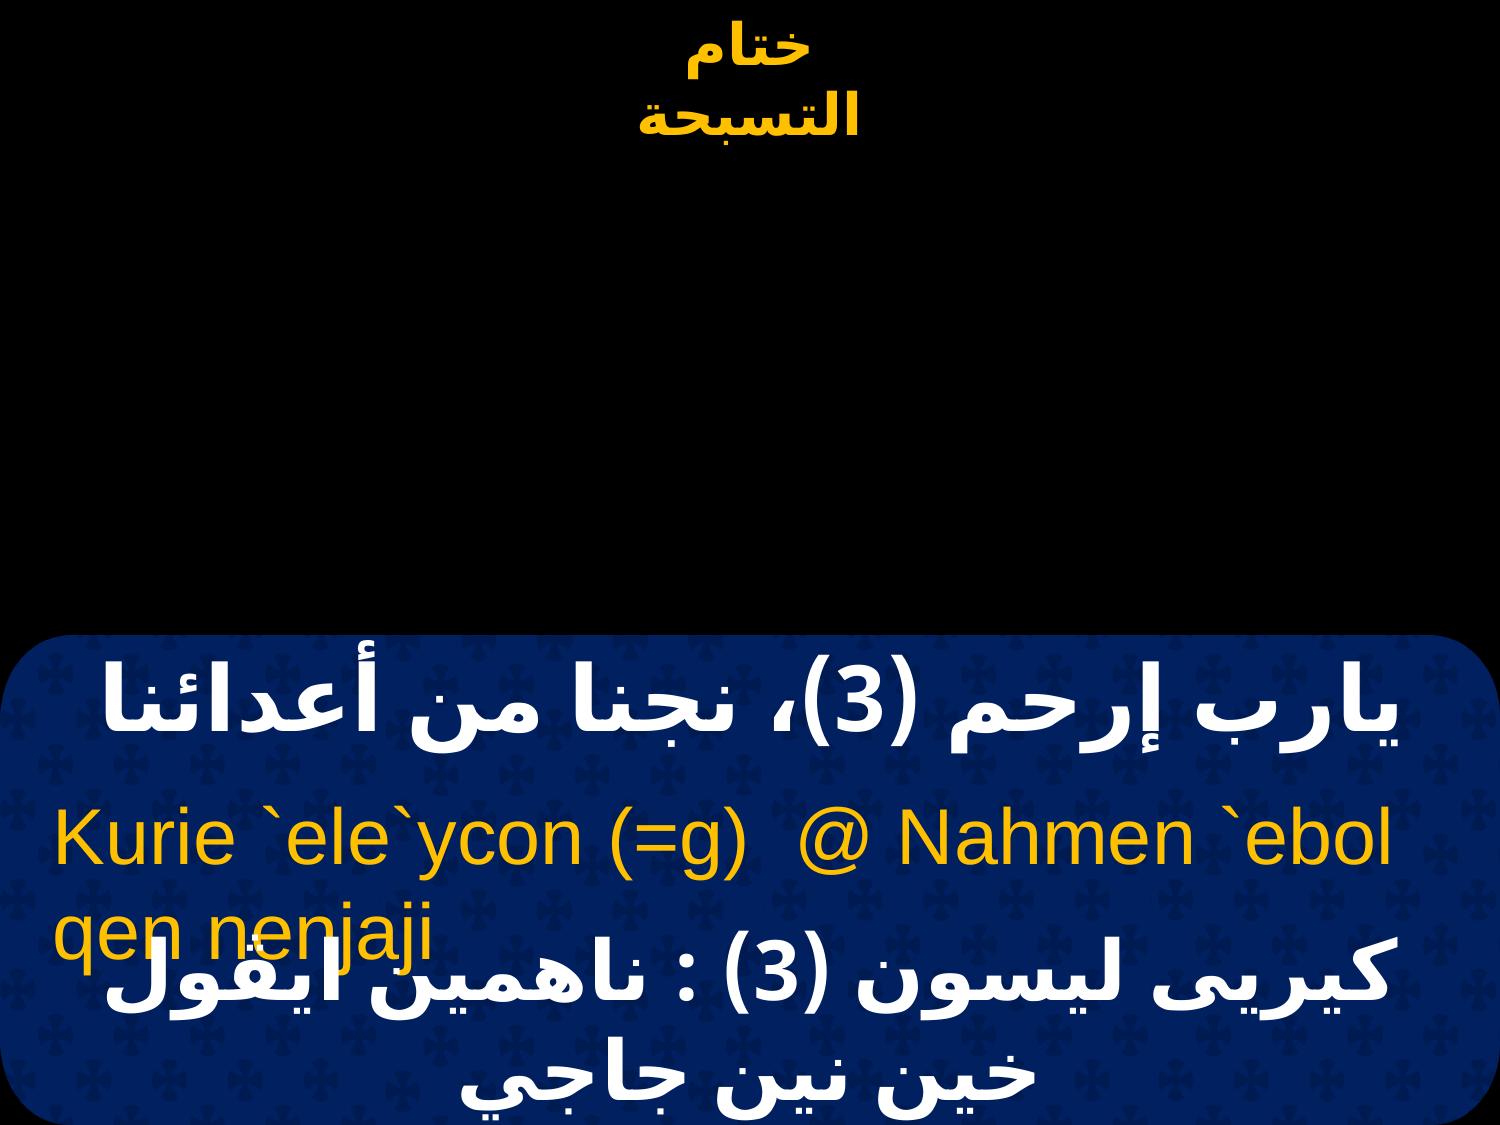

# يارب إرحم (3)، نجنا من أعدائنا
Kurie `ele`ycon (=g)  @ Nahmen `ebol qen nenjaji
كيريى ليسون (3) : ناهمين ايڤول خين نين جاجي